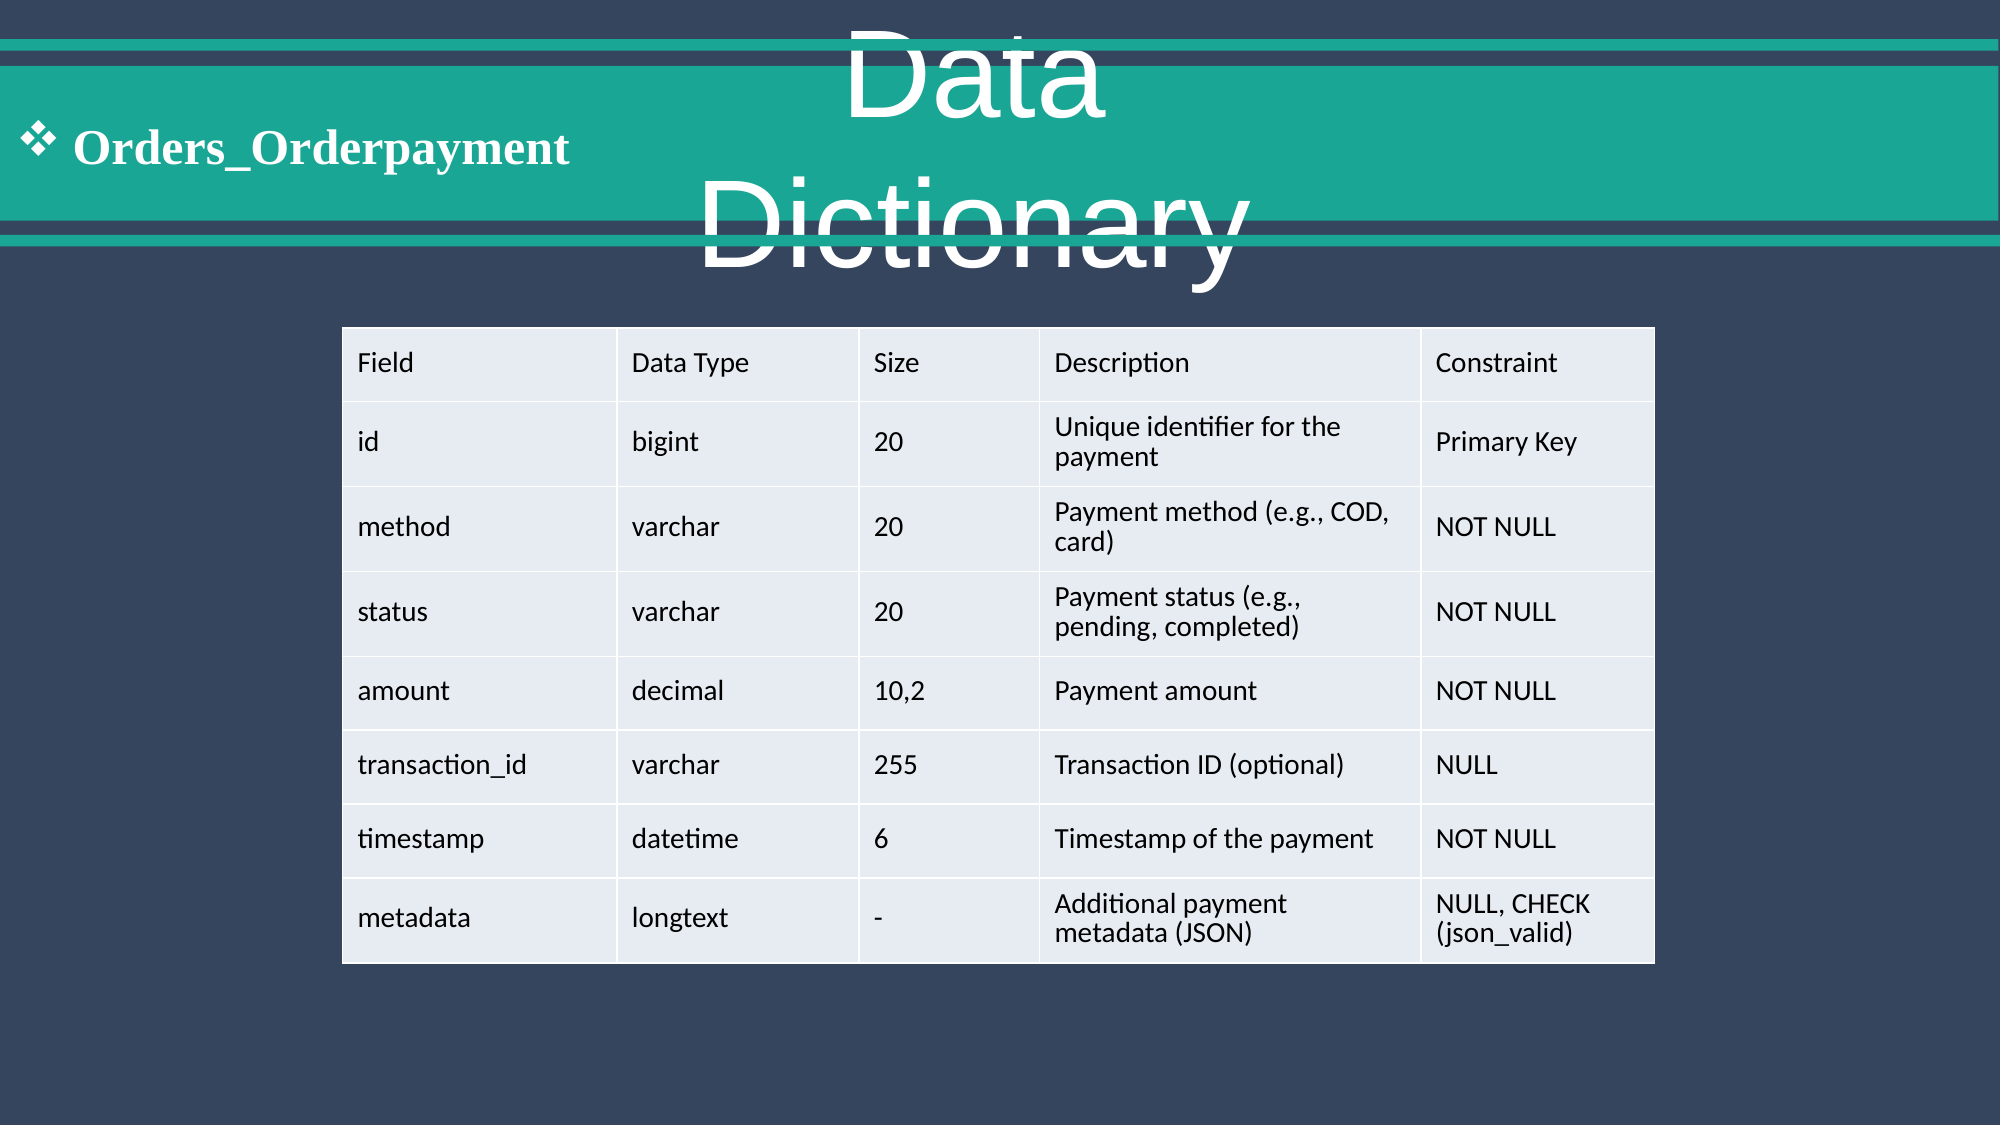

Data Dictionary

Orders_Orderpayment

| Field | Data Type | Size | Description | Constraint |
| --- | --- | --- | --- | --- |
| id | bigint | 20 | Unique identifier for the payment | Primary Key |
| method | varchar | 20 | Payment method (e.g., COD, card) | NOT NULL |
| status | varchar | 20 | Payment status (e.g., pending, completed) | NOT NULL |
| amount | decimal | 10,2 | Payment amount | NOT NULL |
| transaction\_id | varchar | 255 | Transaction ID (optional) | NULL |
| timestamp | datetime | 6 | Timestamp of the payment | NOT NULL |
| metadata | longtext | - | Additional payment metadata (JSON) | NULL, CHECK (json\_valid) |